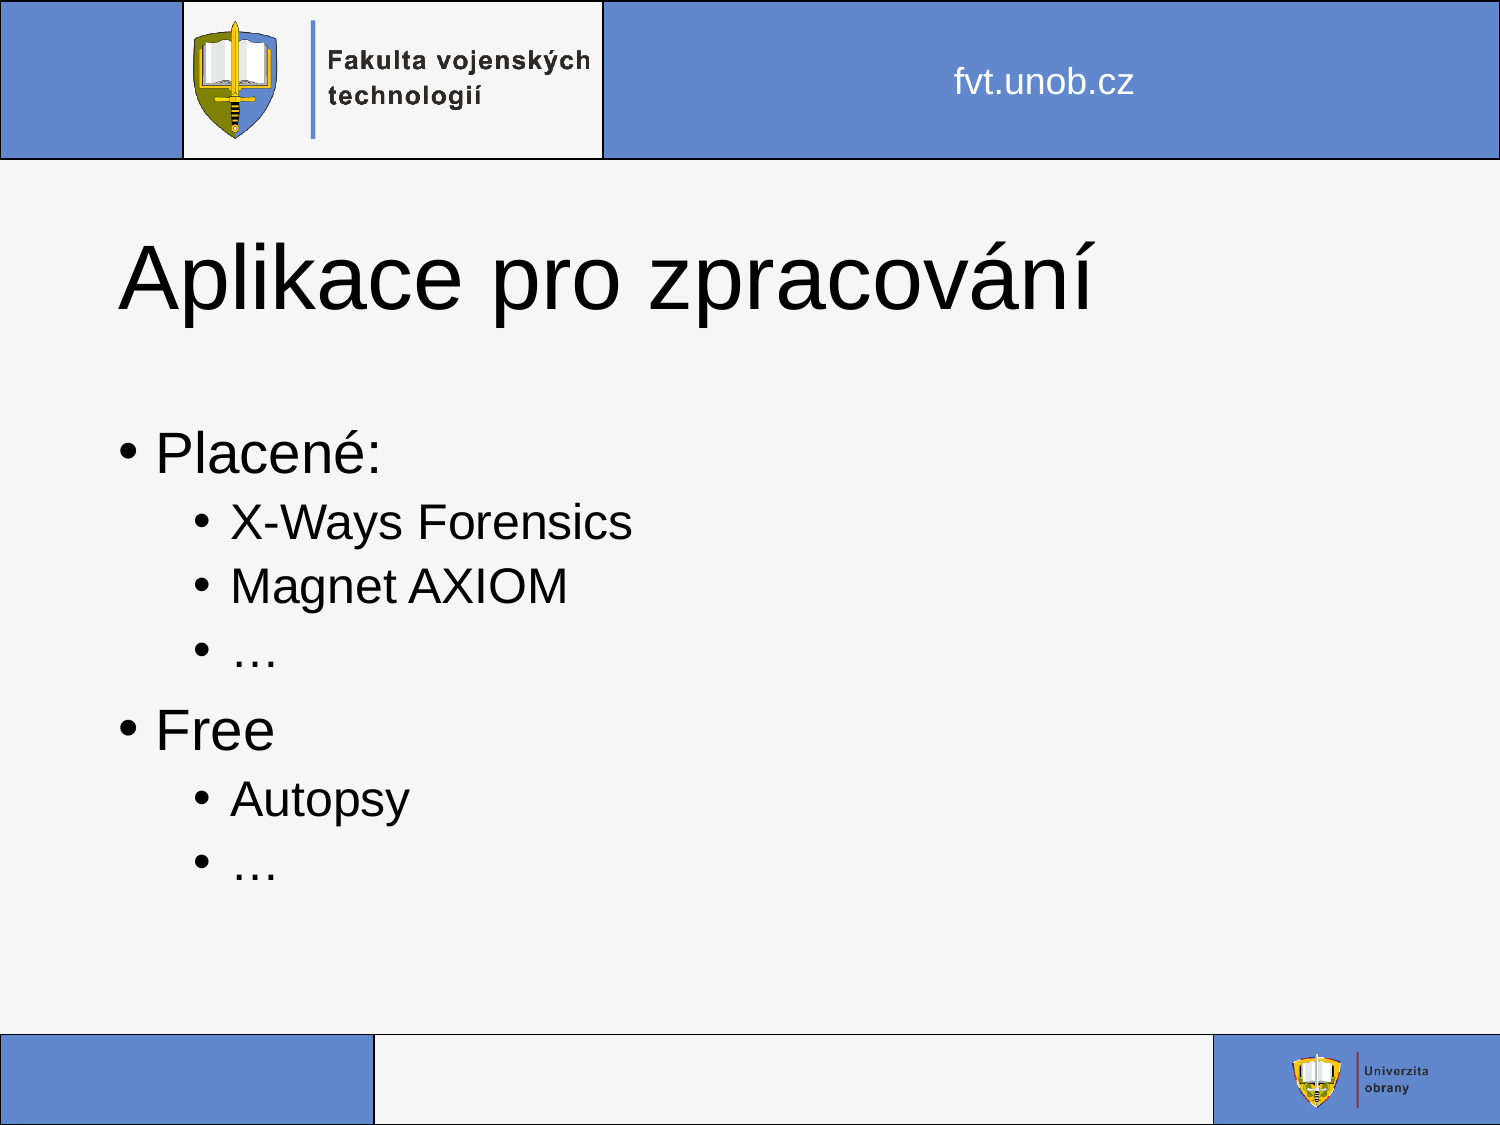

# Aplikace pro zpracování
Placené:
X-Ways Forensics
Magnet AXIOM
…
Free
Autopsy
…